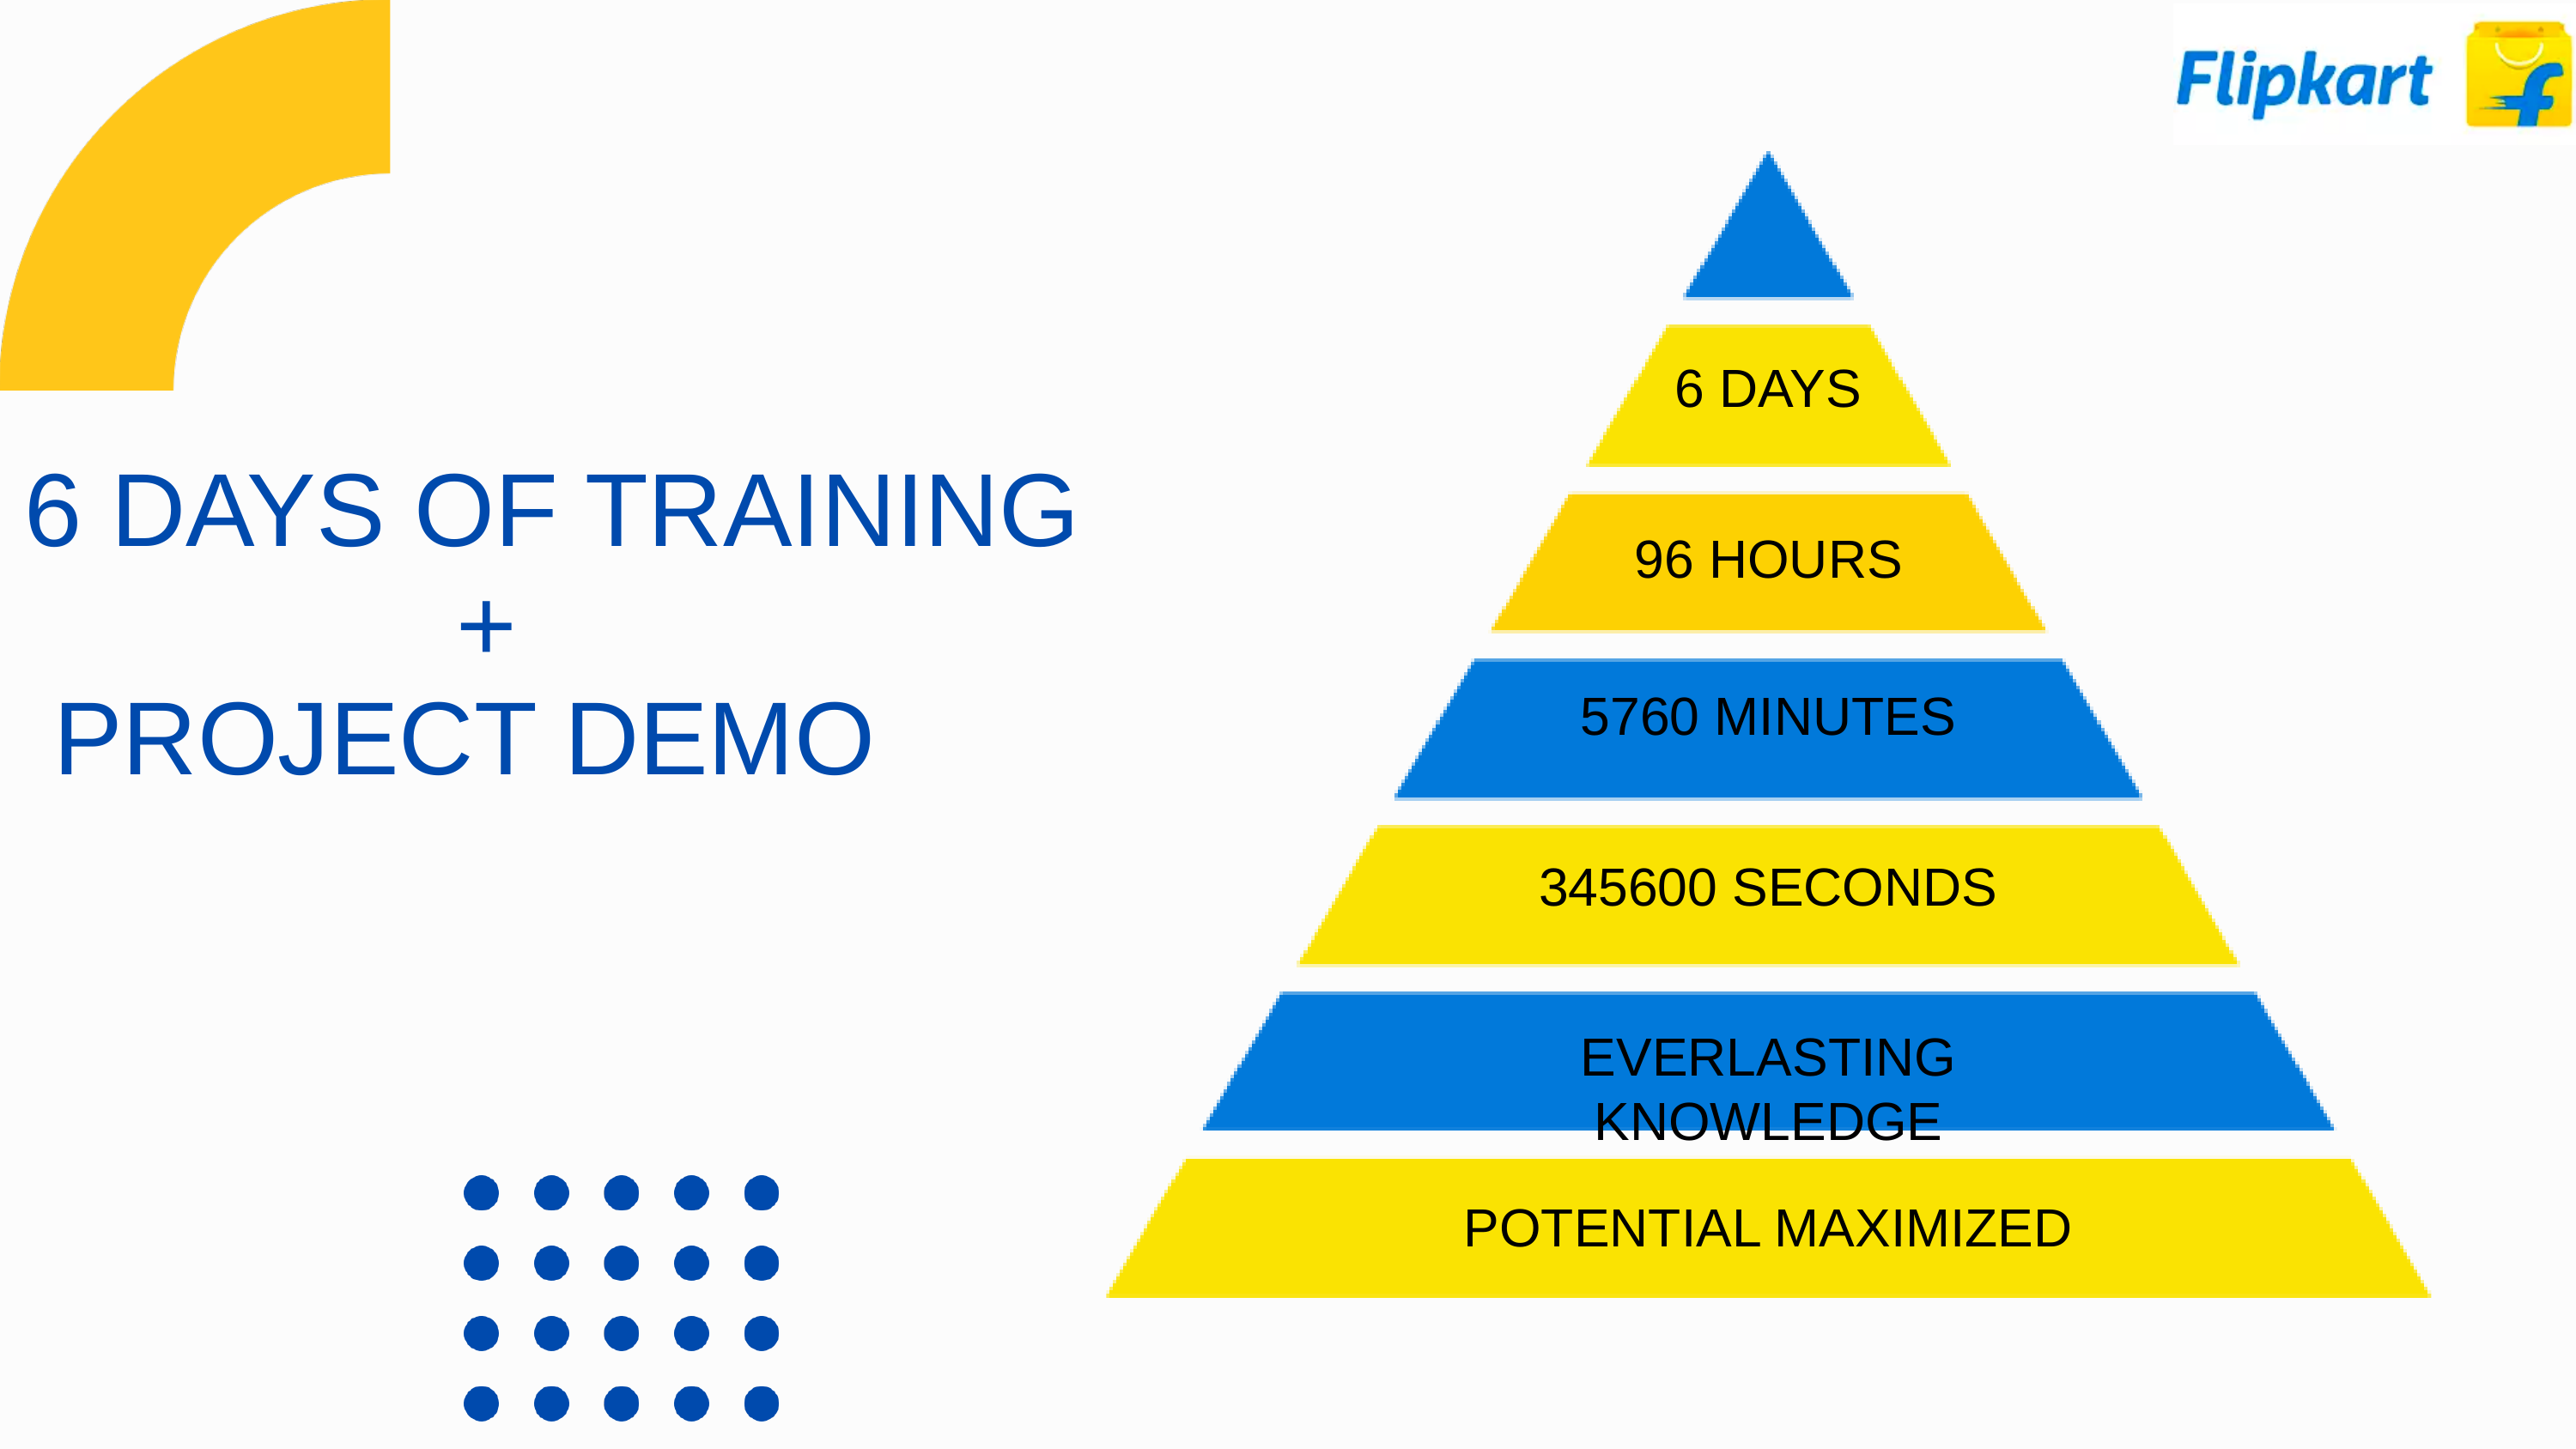

6 DAYS
6 DAYS OF TRAINING
               +
 PROJECT DEMO

96 HOURS
5760 MINUTES
345600 SECONDS
EVERLASTING KNOWLEDGE

POTENTIAL MAXIMIZED